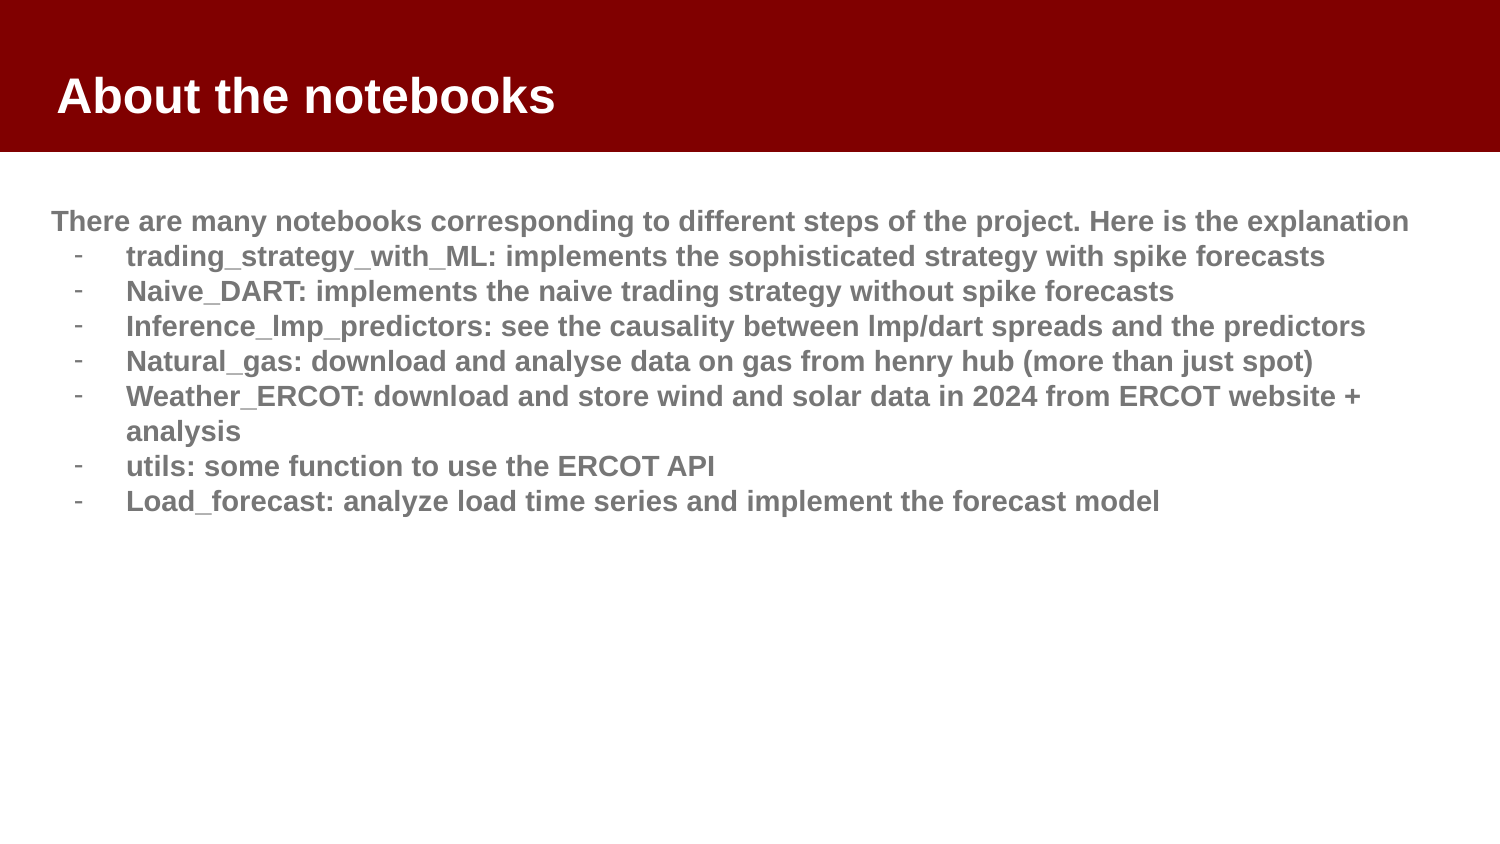

# About the notebooks
There are many notebooks corresponding to different steps of the project. Here is the explanation
trading_strategy_with_ML: implements the sophisticated strategy with spike forecasts
Naive_DART: implements the naive trading strategy without spike forecasts
Inference_lmp_predictors: see the causality between lmp/dart spreads and the predictors
Natural_gas: download and analyse data on gas from henry hub (more than just spot)
Weather_ERCOT: download and store wind and solar data in 2024 from ERCOT website + analysis
utils: some function to use the ERCOT API
Load_forecast: analyze load time series and implement the forecast model